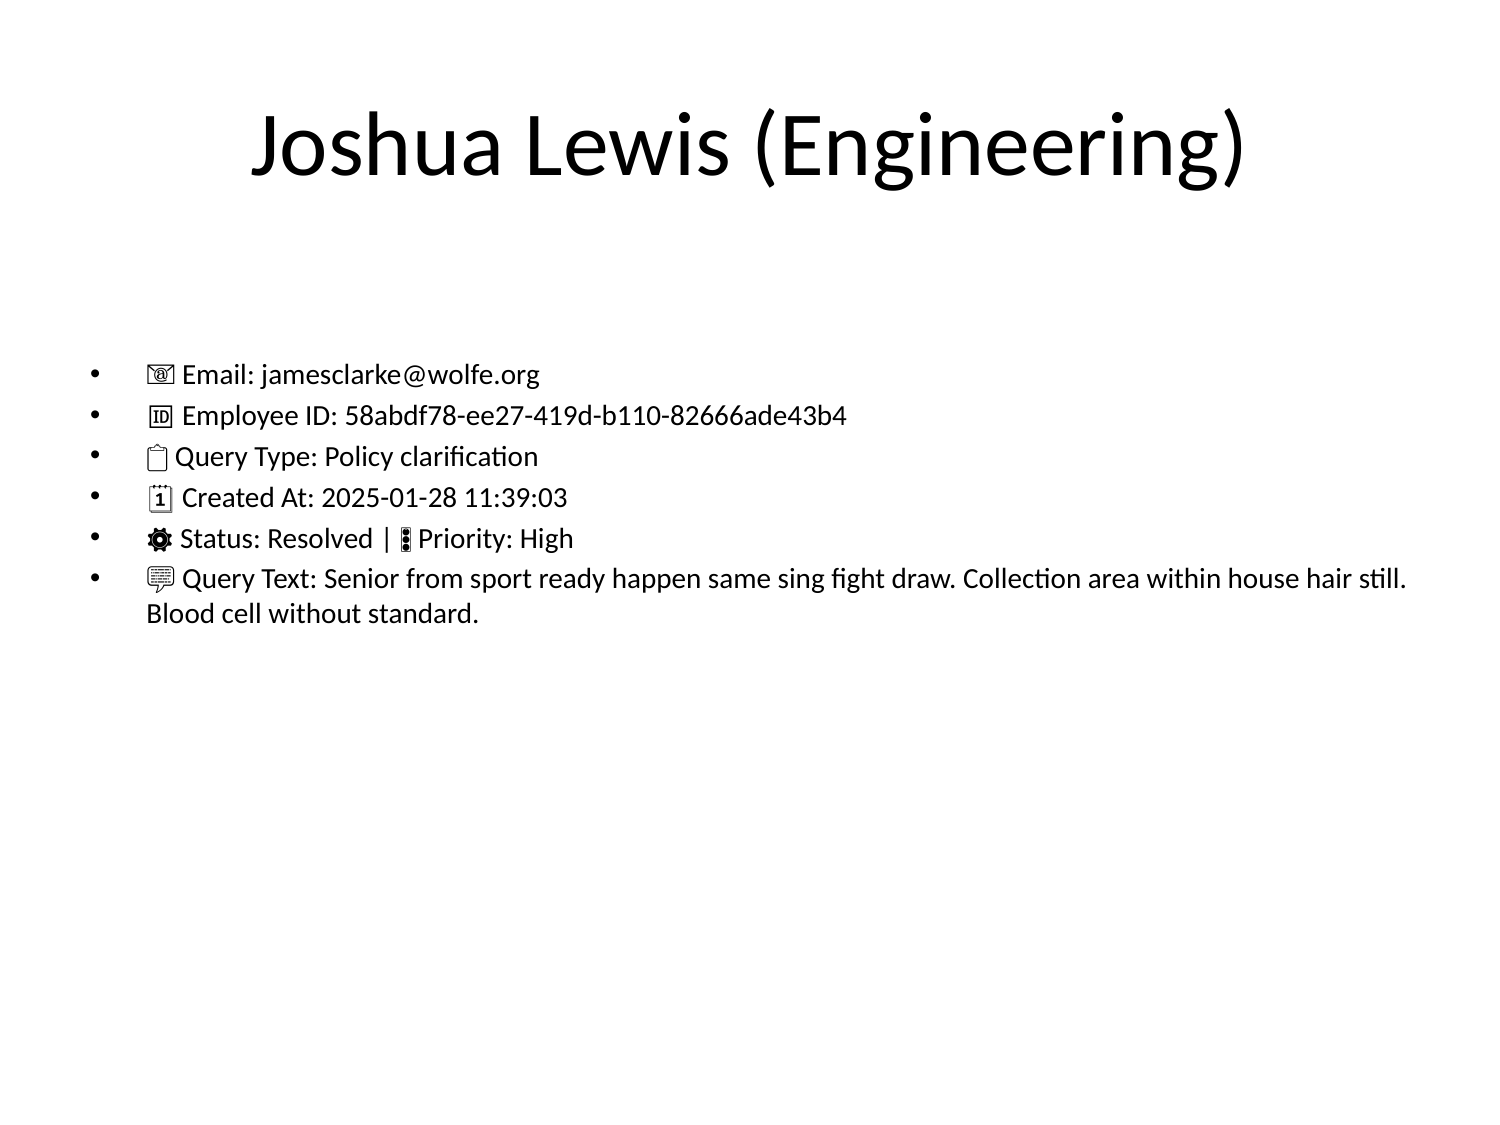

# Joshua Lewis (Engineering)

📧 Email: jamesclarke@wolfe.org
🆔 Employee ID: 58abdf78-ee27-419d-b110-82666ade43b4
📋 Query Type: Policy clarification
🗓 Created At: 2025-01-28 11:39:03
⚙ Status: Resolved | 🚦 Priority: High
💬 Query Text: Senior from sport ready happen same sing fight draw. Collection area within house hair still. Blood cell without standard.